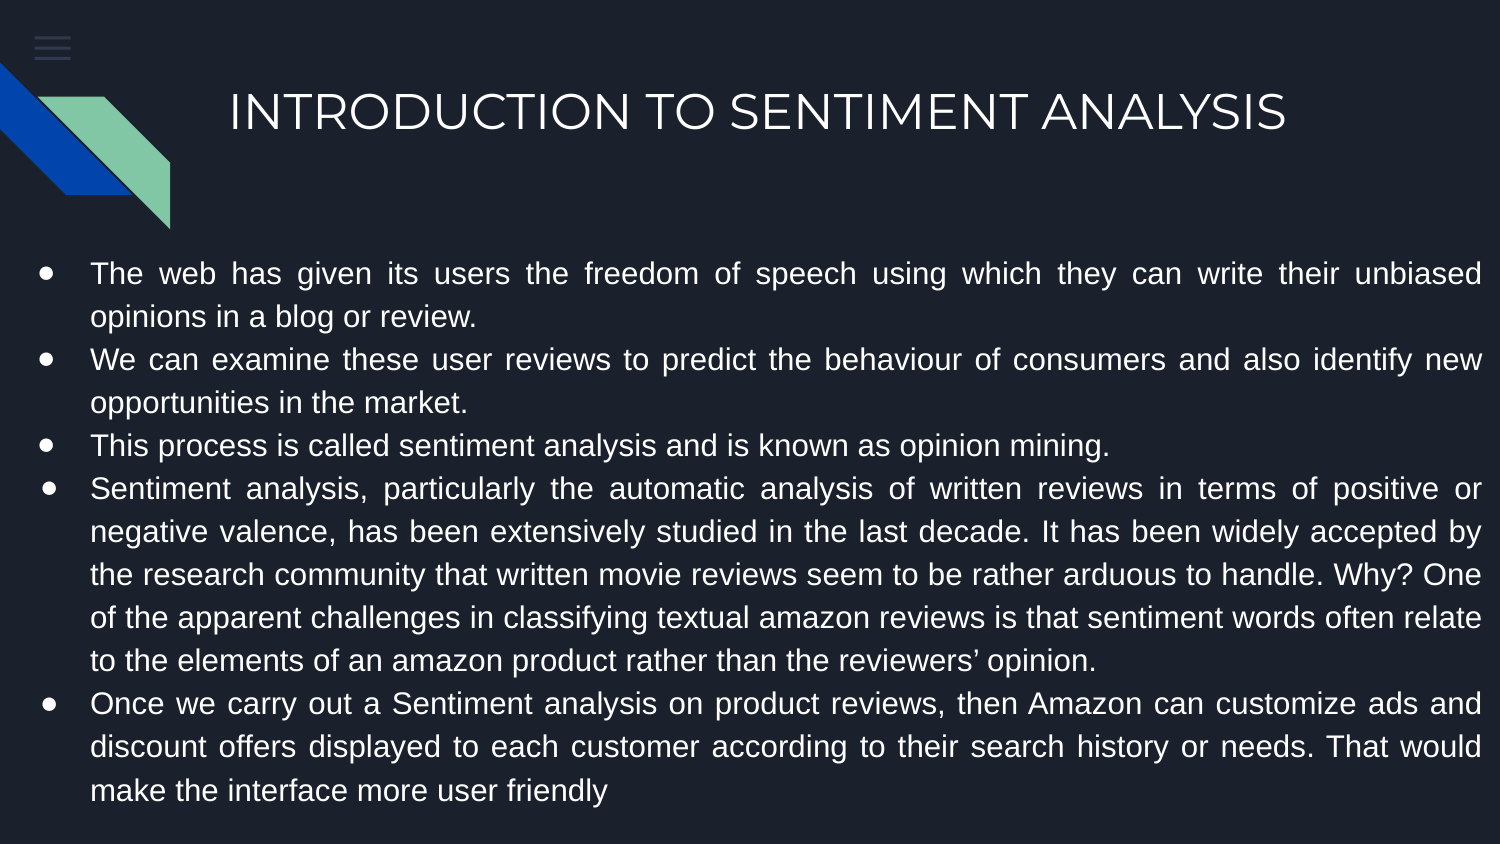

# INTRODUCTION TO SENTIMENT ANALYSIS
The web has given its users the freedom of speech using which they can write their unbiased opinions in a blog or review.
We can examine these user reviews to predict the behaviour of consumers and also identify new opportunities in the market.
This process is called sentiment analysis and is known as opinion mining.
Sentiment analysis, particularly the automatic analysis of written reviews in terms of positive or negative valence, has been extensively studied in the last decade. It has been widely accepted by the research community that written movie reviews seem to be rather arduous to handle. Why? One of the apparent challenges in classifying textual amazon reviews is that sentiment words often relate to the elements of an amazon product rather than the reviewers’ opinion.
Once we carry out a Sentiment analysis on product reviews, then Amazon can customize ads and discount offers displayed to each customer according to their search history or needs. That would make the interface more user friendly